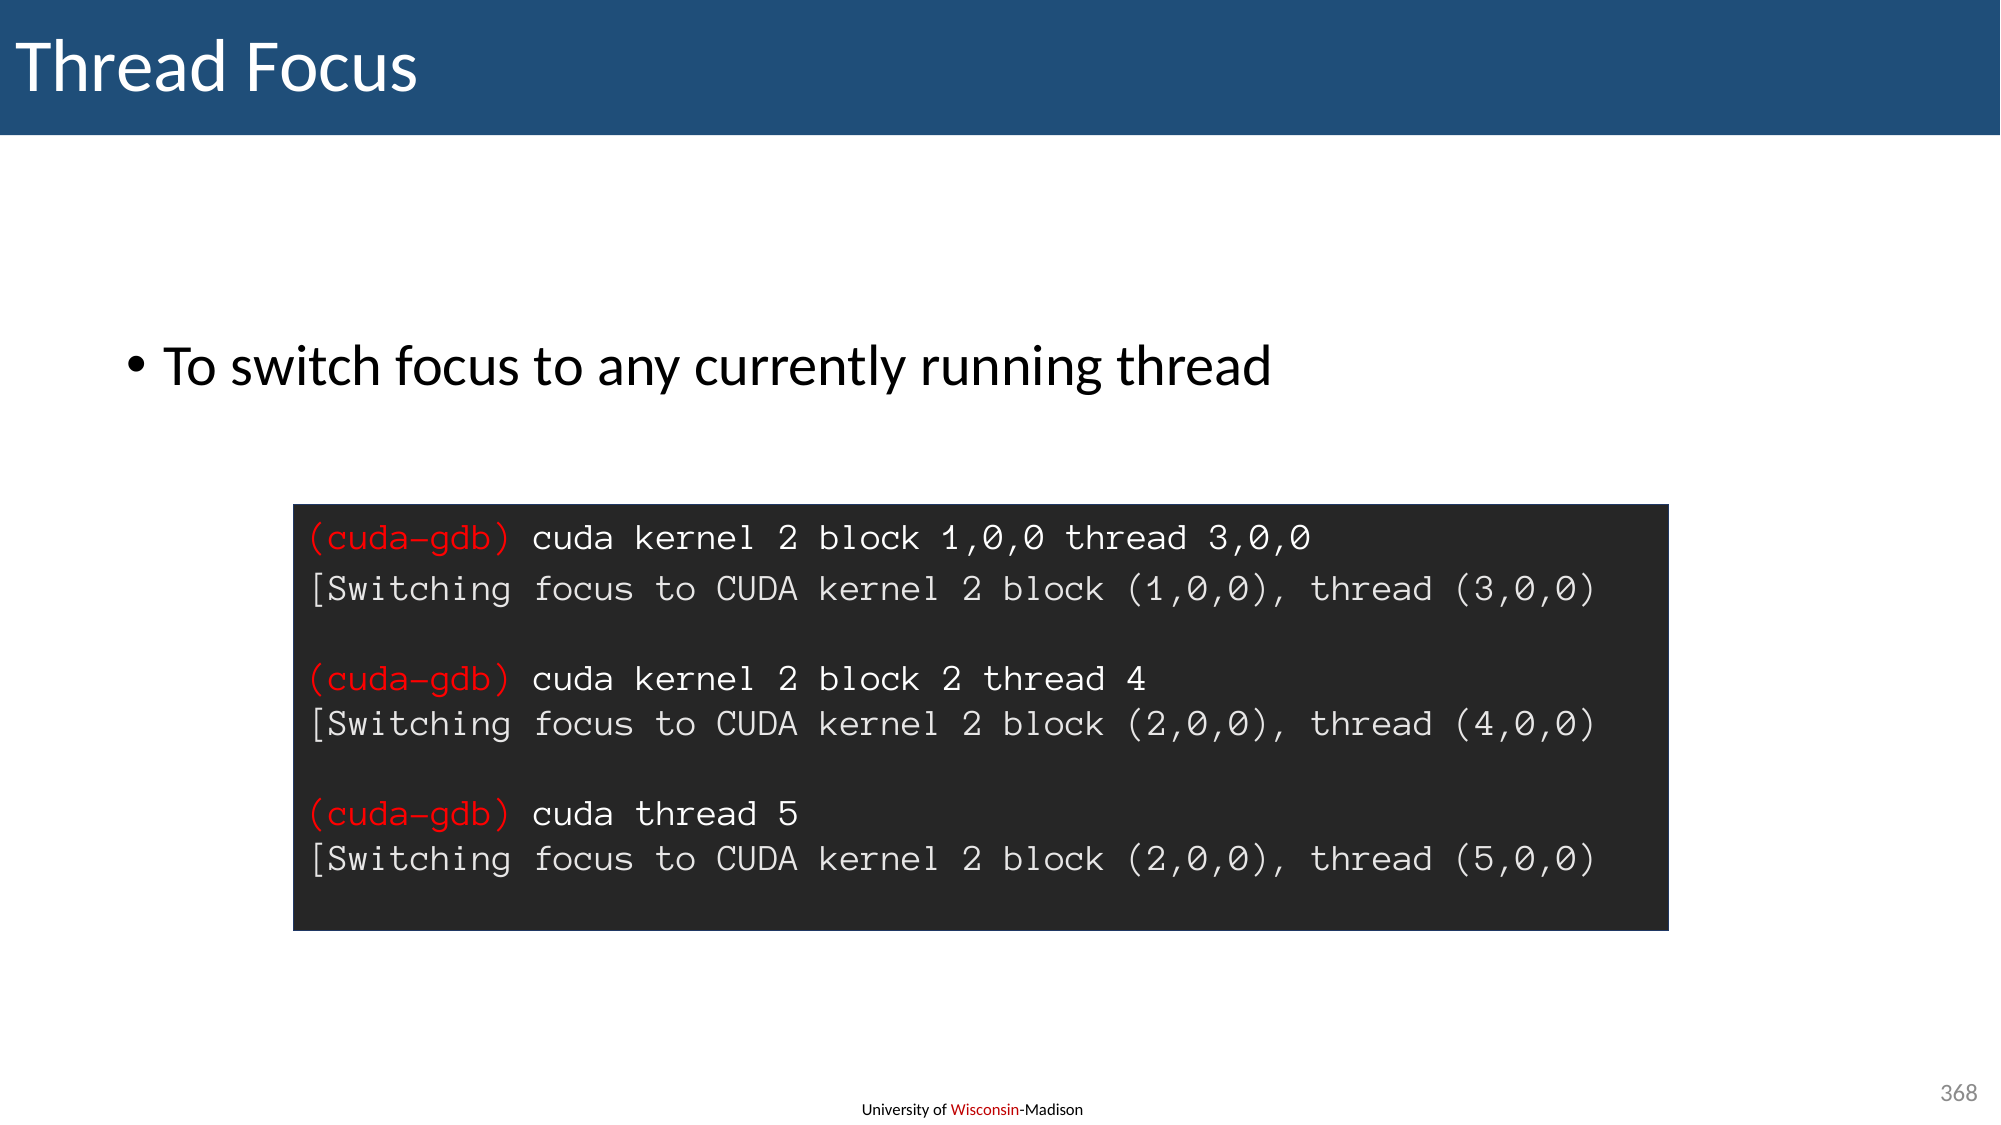

# Thread Focus
To switch focus to any currently running thread
(cuda-gdb) cuda kernel 2 block 1,0,0 thread 3,0,0
[Switching focus to CUDA kernel 2 block (1,0,0), thread (3,0,0)
(cuda-gdb) cuda kernel 2 block 2 thread 4
[Switching focus to CUDA kernel 2 block (2,0,0), thread (4,0,0)
(cuda-gdb) cuda thread 5
[Switching focus to CUDA kernel 2 block (2,0,0), thread (5,0,0)

368